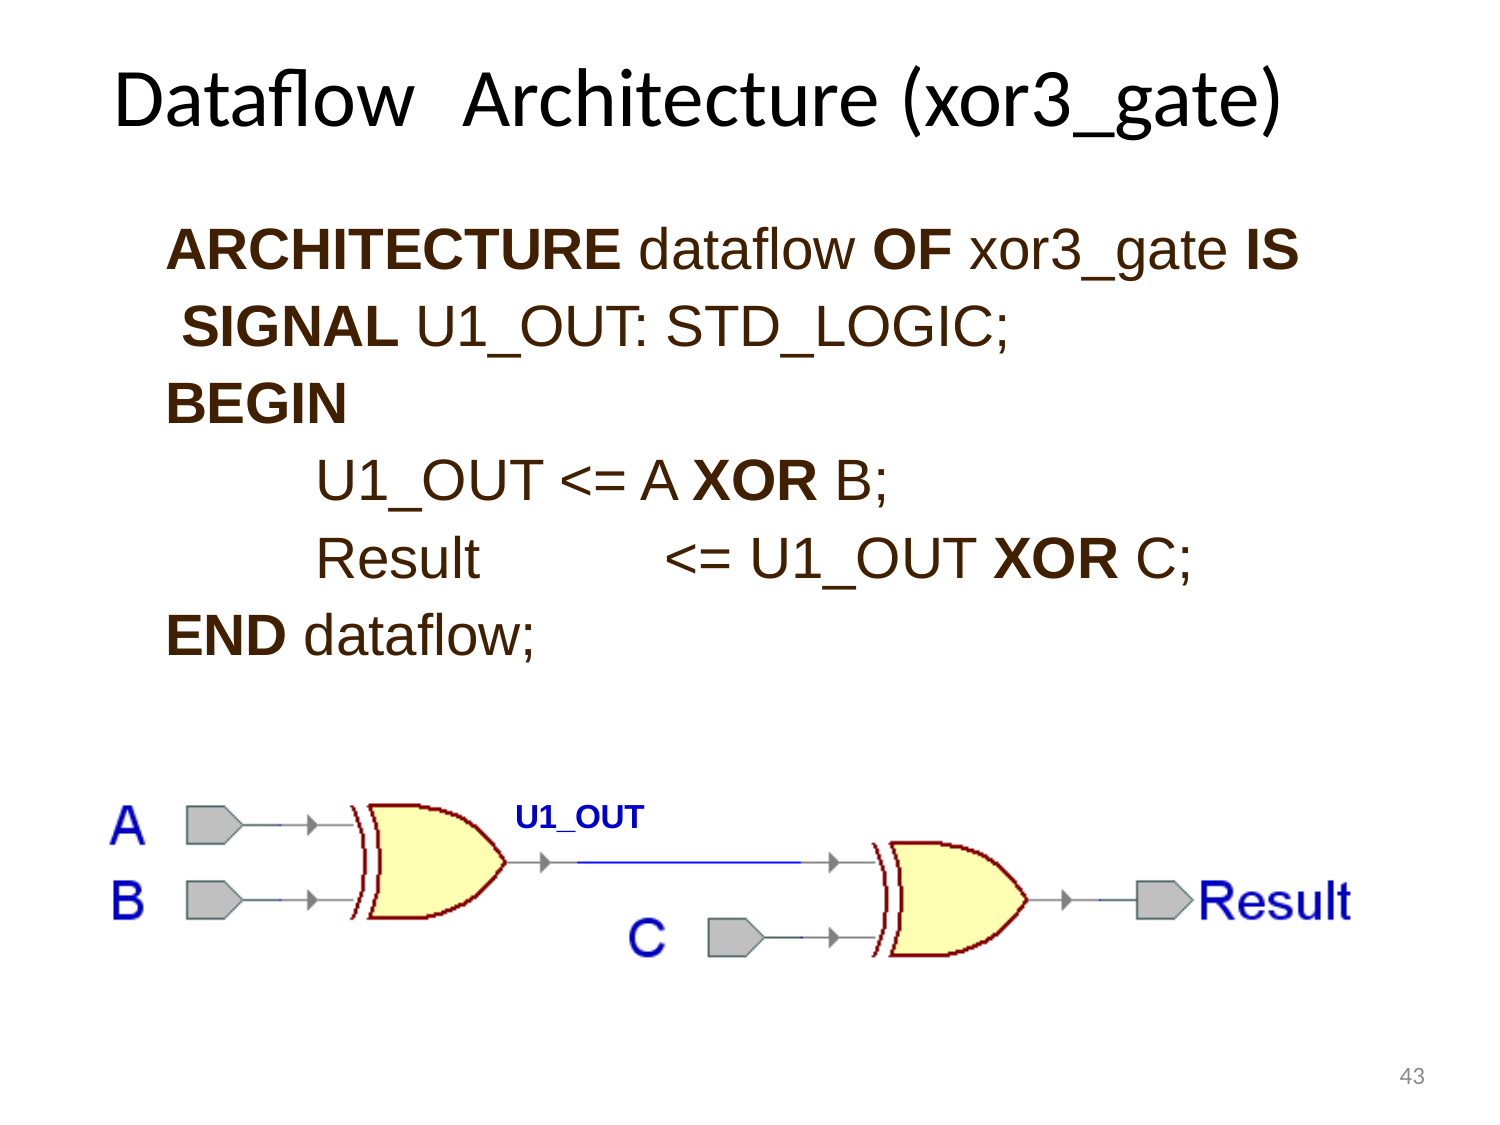

43
# Dataflow	Architecture (xor3_gate)
ARCHITECTURE dataflow OF xor3_gate IS  SIGNAL U1_OUT: STD_LOGIC;
BEGIN
U1_OUT <= A XOR B;
Result	<= U1_OUT XOR C;
END dataflow;

U1_OUT